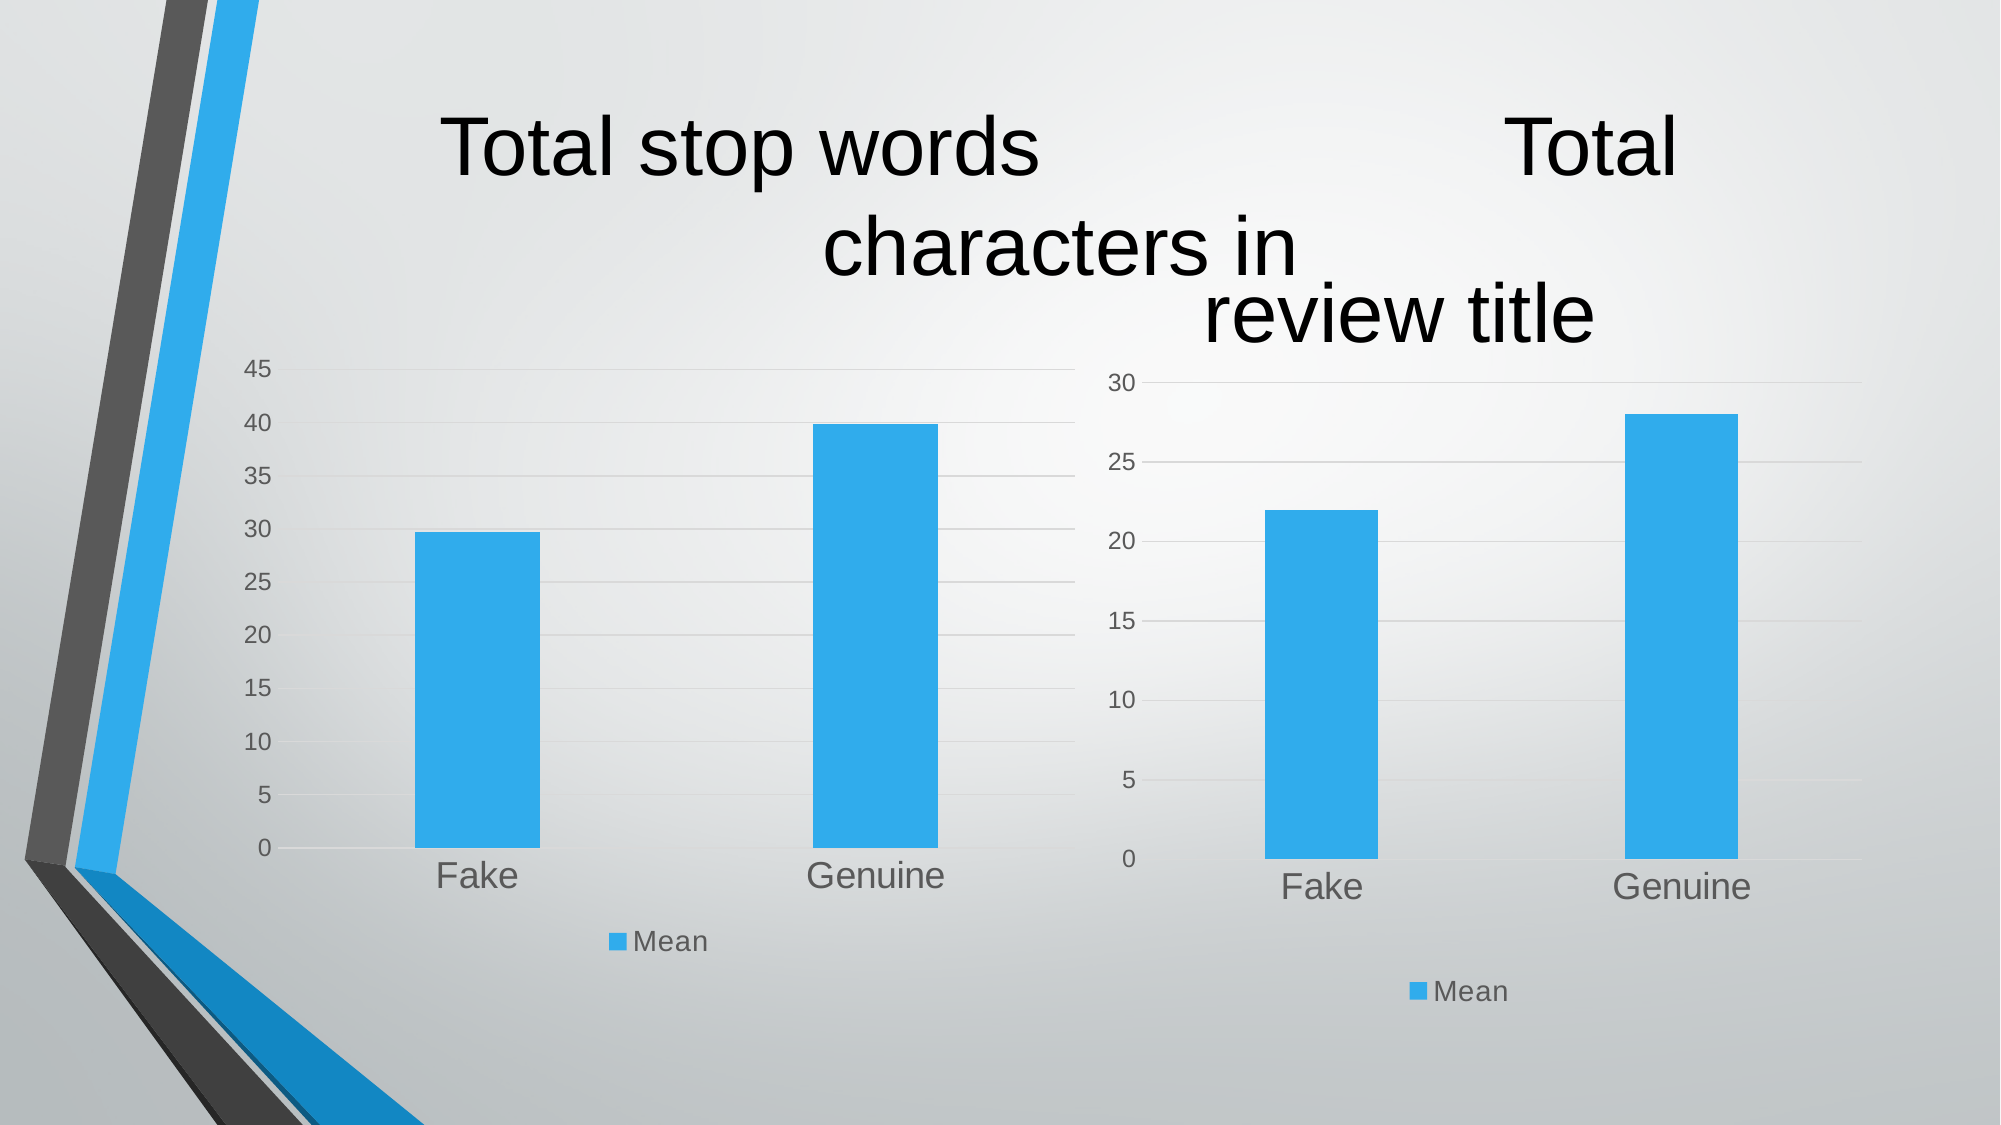

# Total stop words                    Total characters in
review title

### Chart

| Category | Mean |
|---|---|
| Fake | 29.73 |
| Genuine | 39.84 |

### Chart

| Category | Mean |
|---|---|
| Fake | 21.97 |
| Genuine | 28.0 |